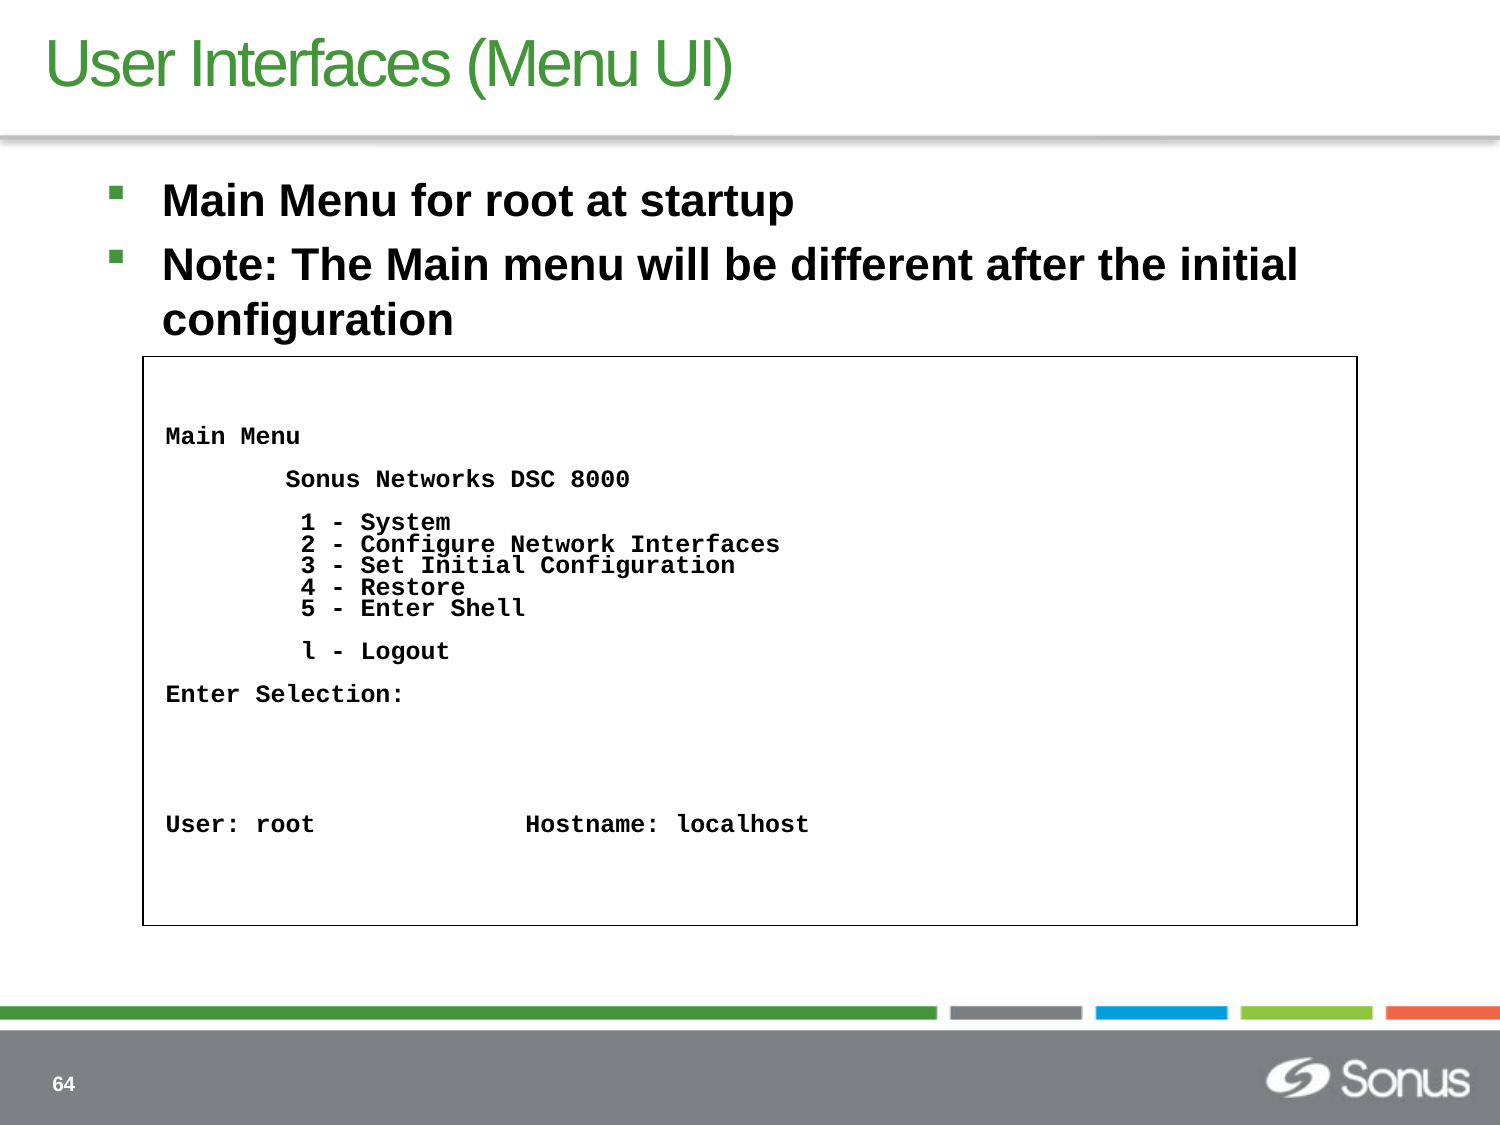

# User Interfaces (Menu UI)
Main Menu for root at startup
Note: The Main menu will be different after the initial configuration

Main Menu

        Sonus Networks DSC 8000

         1 - System
         2 - Configure Network Interfaces
         3 - Set Initial Configuration
         4 - Restore
         5 - Enter Shell

         l - Logout

Enter Selection:

User: root              Hostname: localhost